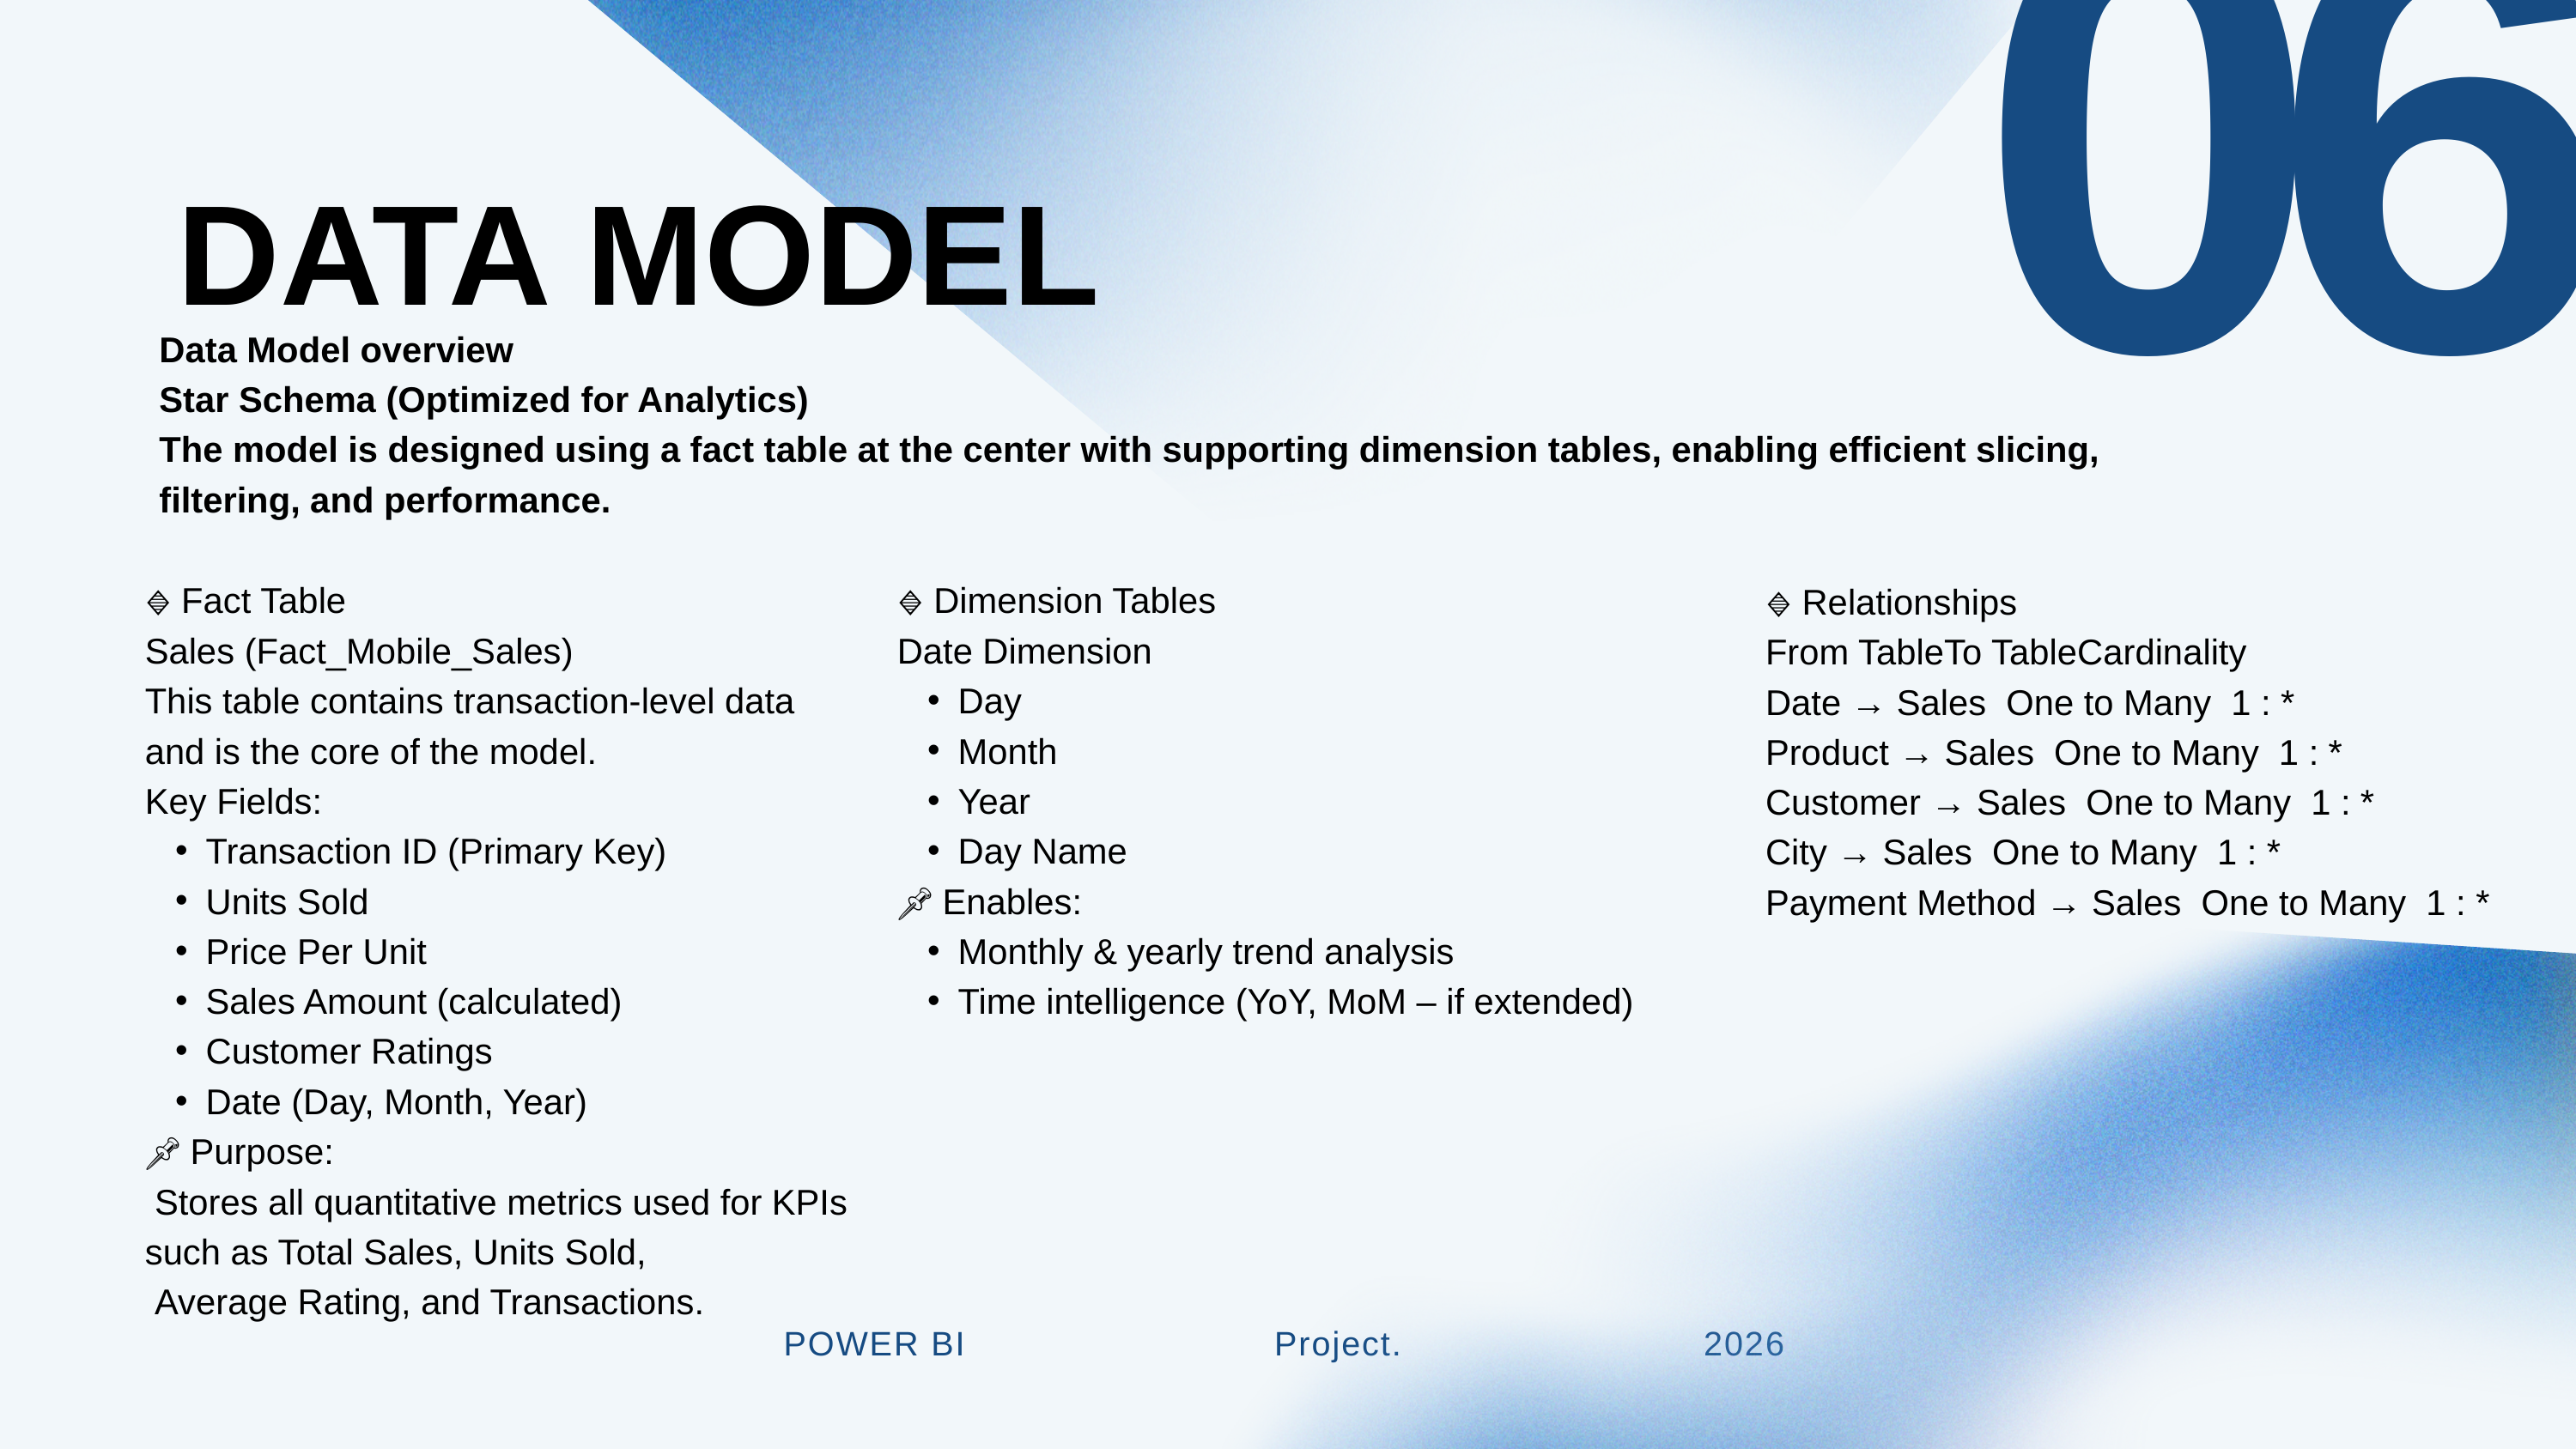

06
DATA MODEL
A
Data Model overview
Star Schema (Optimized for Analytics)
The model is designed using a fact table at the center with supporting dimension tables, enabling efficient slicing, filtering, and performance.

🔹 Fact Table
Sales (Fact_Mobile_Sales)
This table contains transaction-level data
and is the core of the model.
Key Fields:
Transaction ID (Primary Key)
Units Sold
Price Per Unit
Sales Amount (calculated)
Customer Ratings
Date (Day, Month, Year)
📌 Purpose:
 Stores all quantitative metrics used for KPIs
such as Total Sales, Units Sold,
 Average Rating, and Transactions.

🔹 Dimension Tables
Date Dimension
Day
Month
Year
Day Name
📌 Enables:
Monthly & yearly trend analysis
Time intelligence (YoY, MoM – if extended)

🔹 Relationships
From TableTo TableCardinality
Date → Sales  One to Many  1 : *
Product → Sales  One to Many  1 : *
Customer → Sales  One to Many  1 : *
City → Sales  One to Many  1 : *
Payment Method → Sales  One to Many  1 : *

id eiusmod ex adipisicing reprehenderit eiusmod veniam velit deserunt nisi eu anim non qui esse mollit et nisi deserunt anim consequat
E

POWER BI

Project.
2026